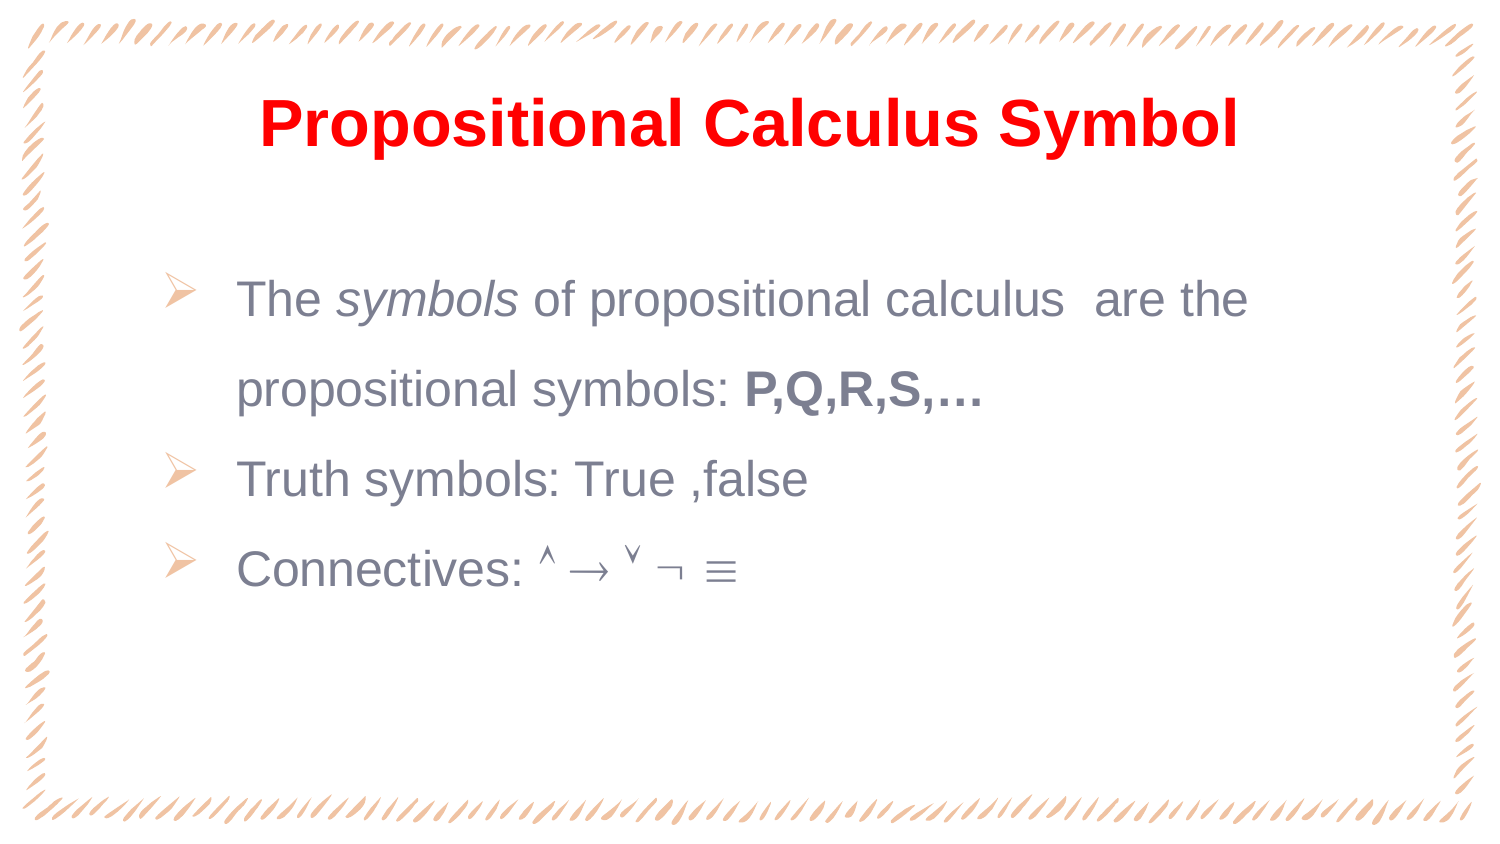

# Propositional Calculus Symbol
The symbols of propositional calculus  are the propositional symbols: P,Q,R,S,…
Truth symbols: True ,false
Connectives: ∧ → ∨ ¬ ≡